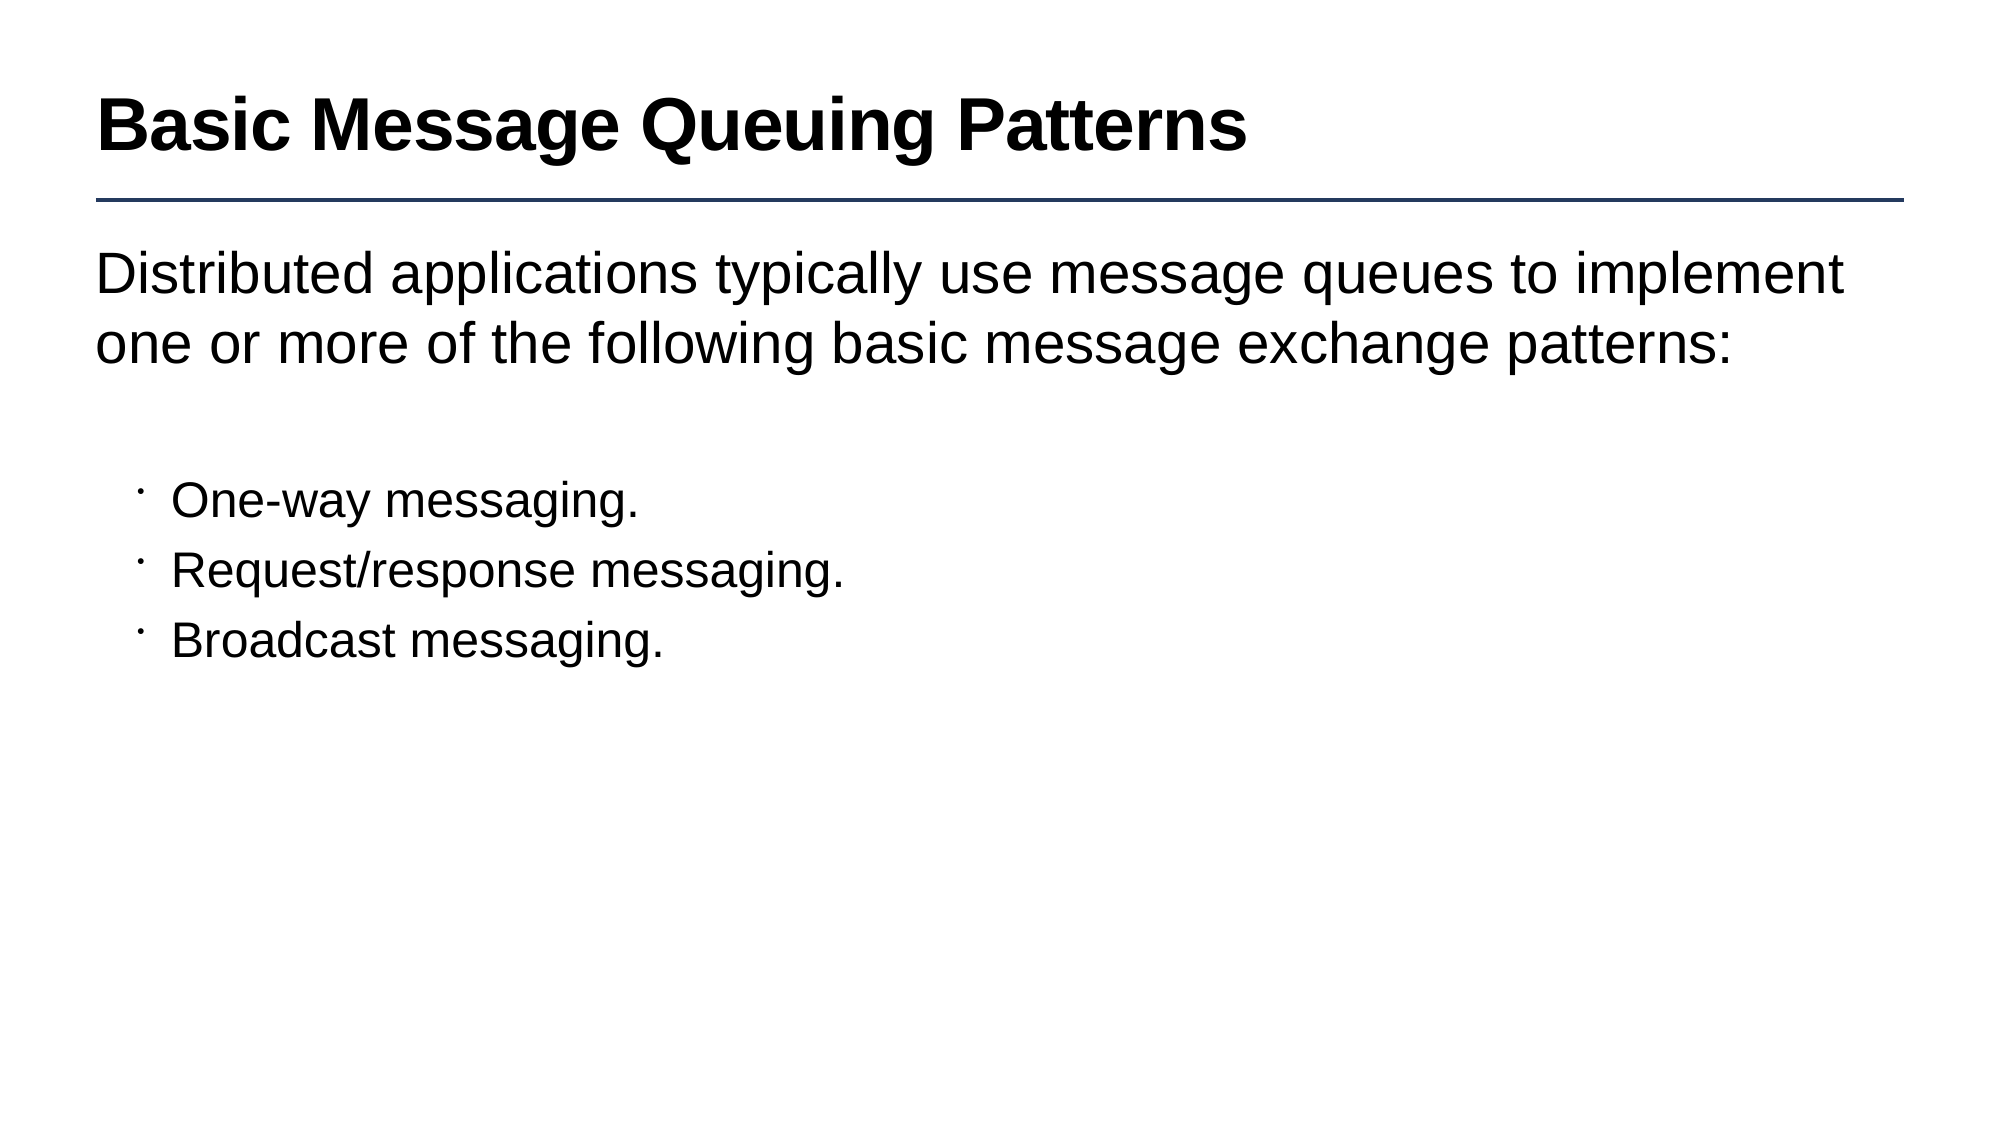

# Basic Message Queuing Patterns
Distributed applications typically use message queues to implement one or more of the following basic message exchange patterns:

One-way messaging.
Request/response messaging.
Broadcast messaging.